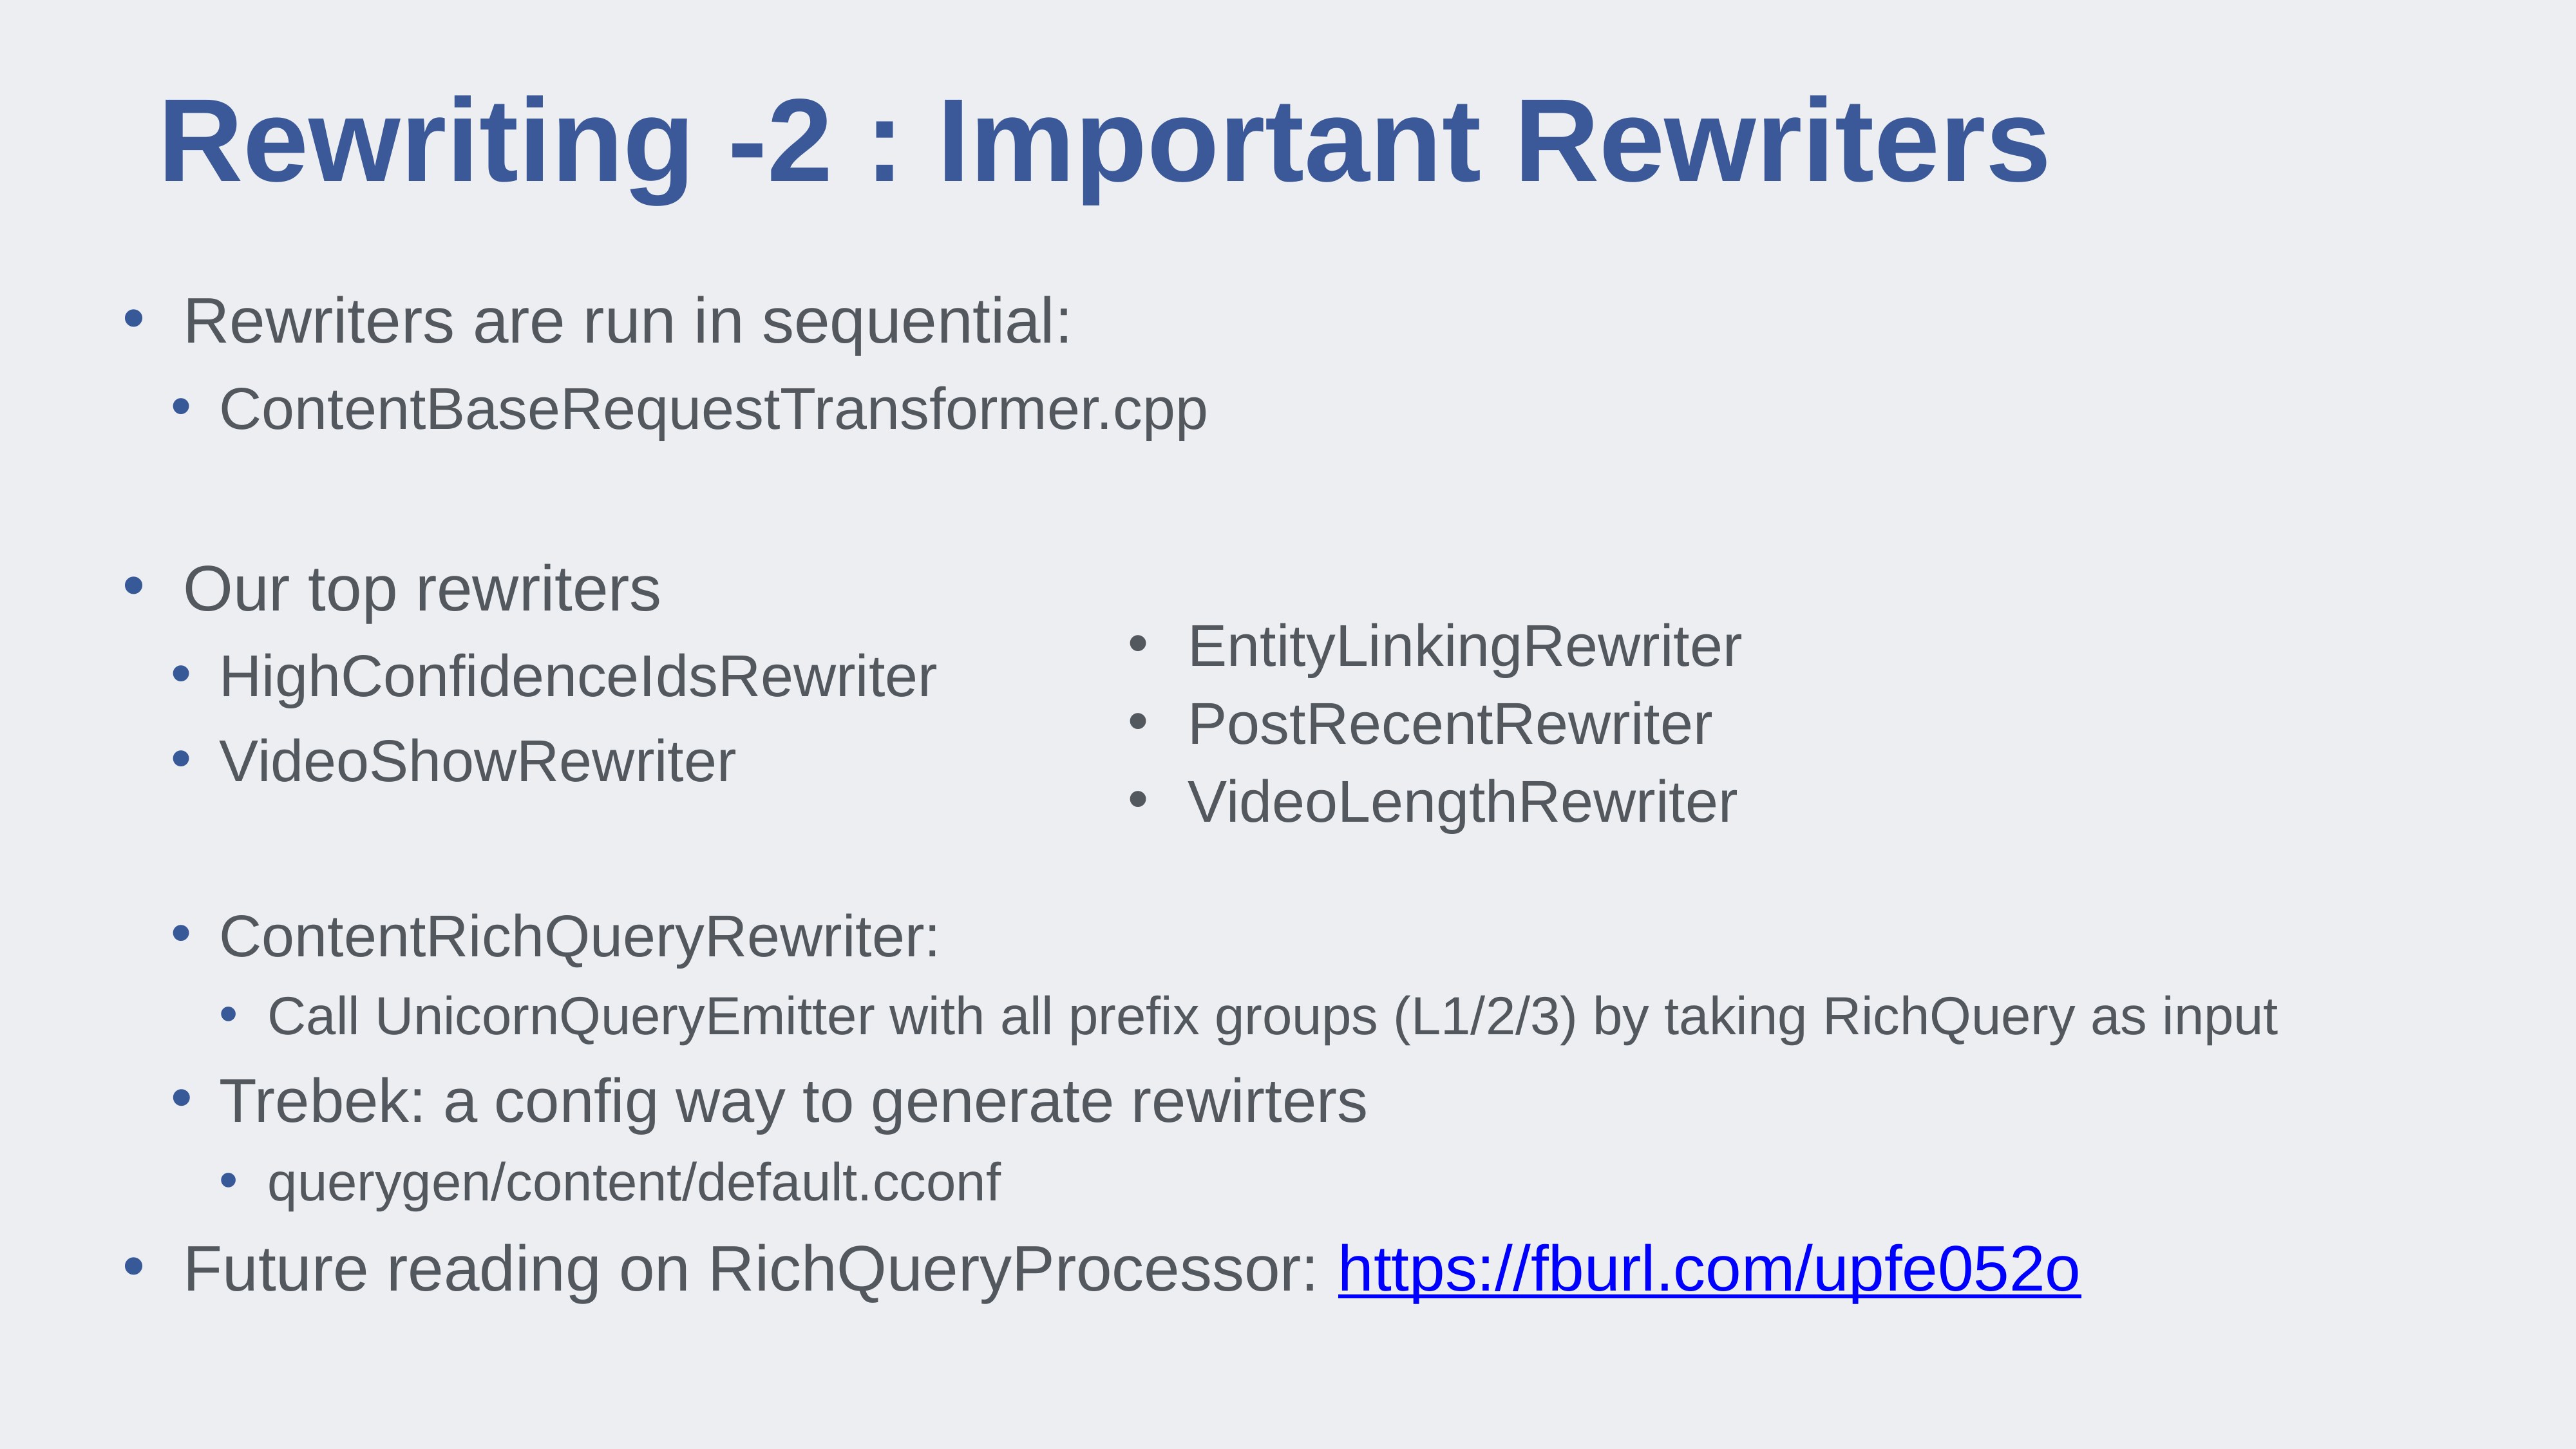

# Rewriting -2 : Important Rewriters
Rewriters are run in sequential:
ContentBaseRequestTransformer.cpp

Our top rewriters
HighConfidenceIdsRewriter
VideoShowRewriter

ContentRichQueryRewriter:
Call UnicornQueryEmitter with all prefix groups (L1/2/3) by taking RichQuery as input
Trebek: a config way to generate rewirters
querygen/content/default.cconf
Future reading on RichQueryProcessor: https://fburl.com/upfe052o

EntityLinkingRewriter
PostRecentRewriter
VideoLengthRewriter